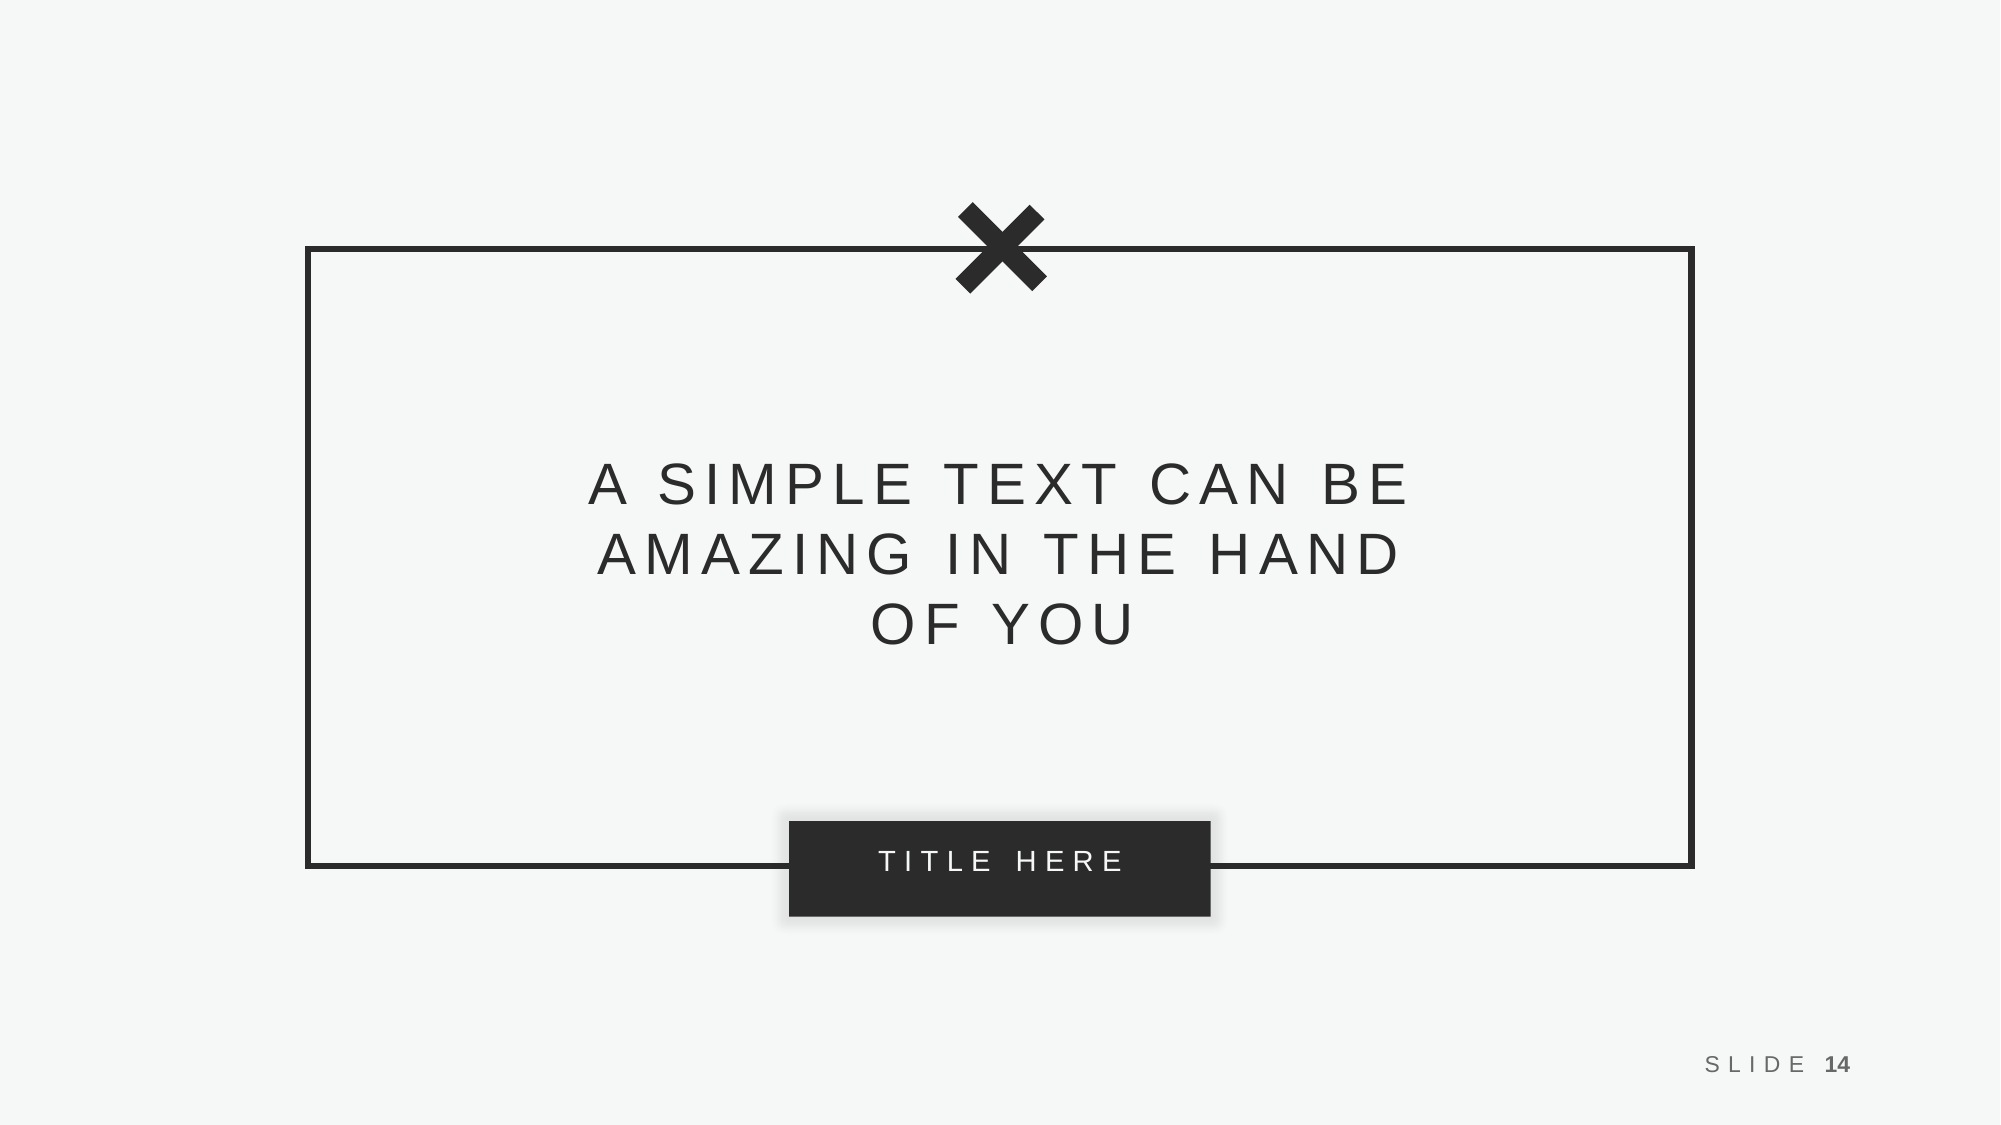

A SIMPLE TEXT CAN BE AMAZING IN THE HAND OF YOU

TITLE HERE